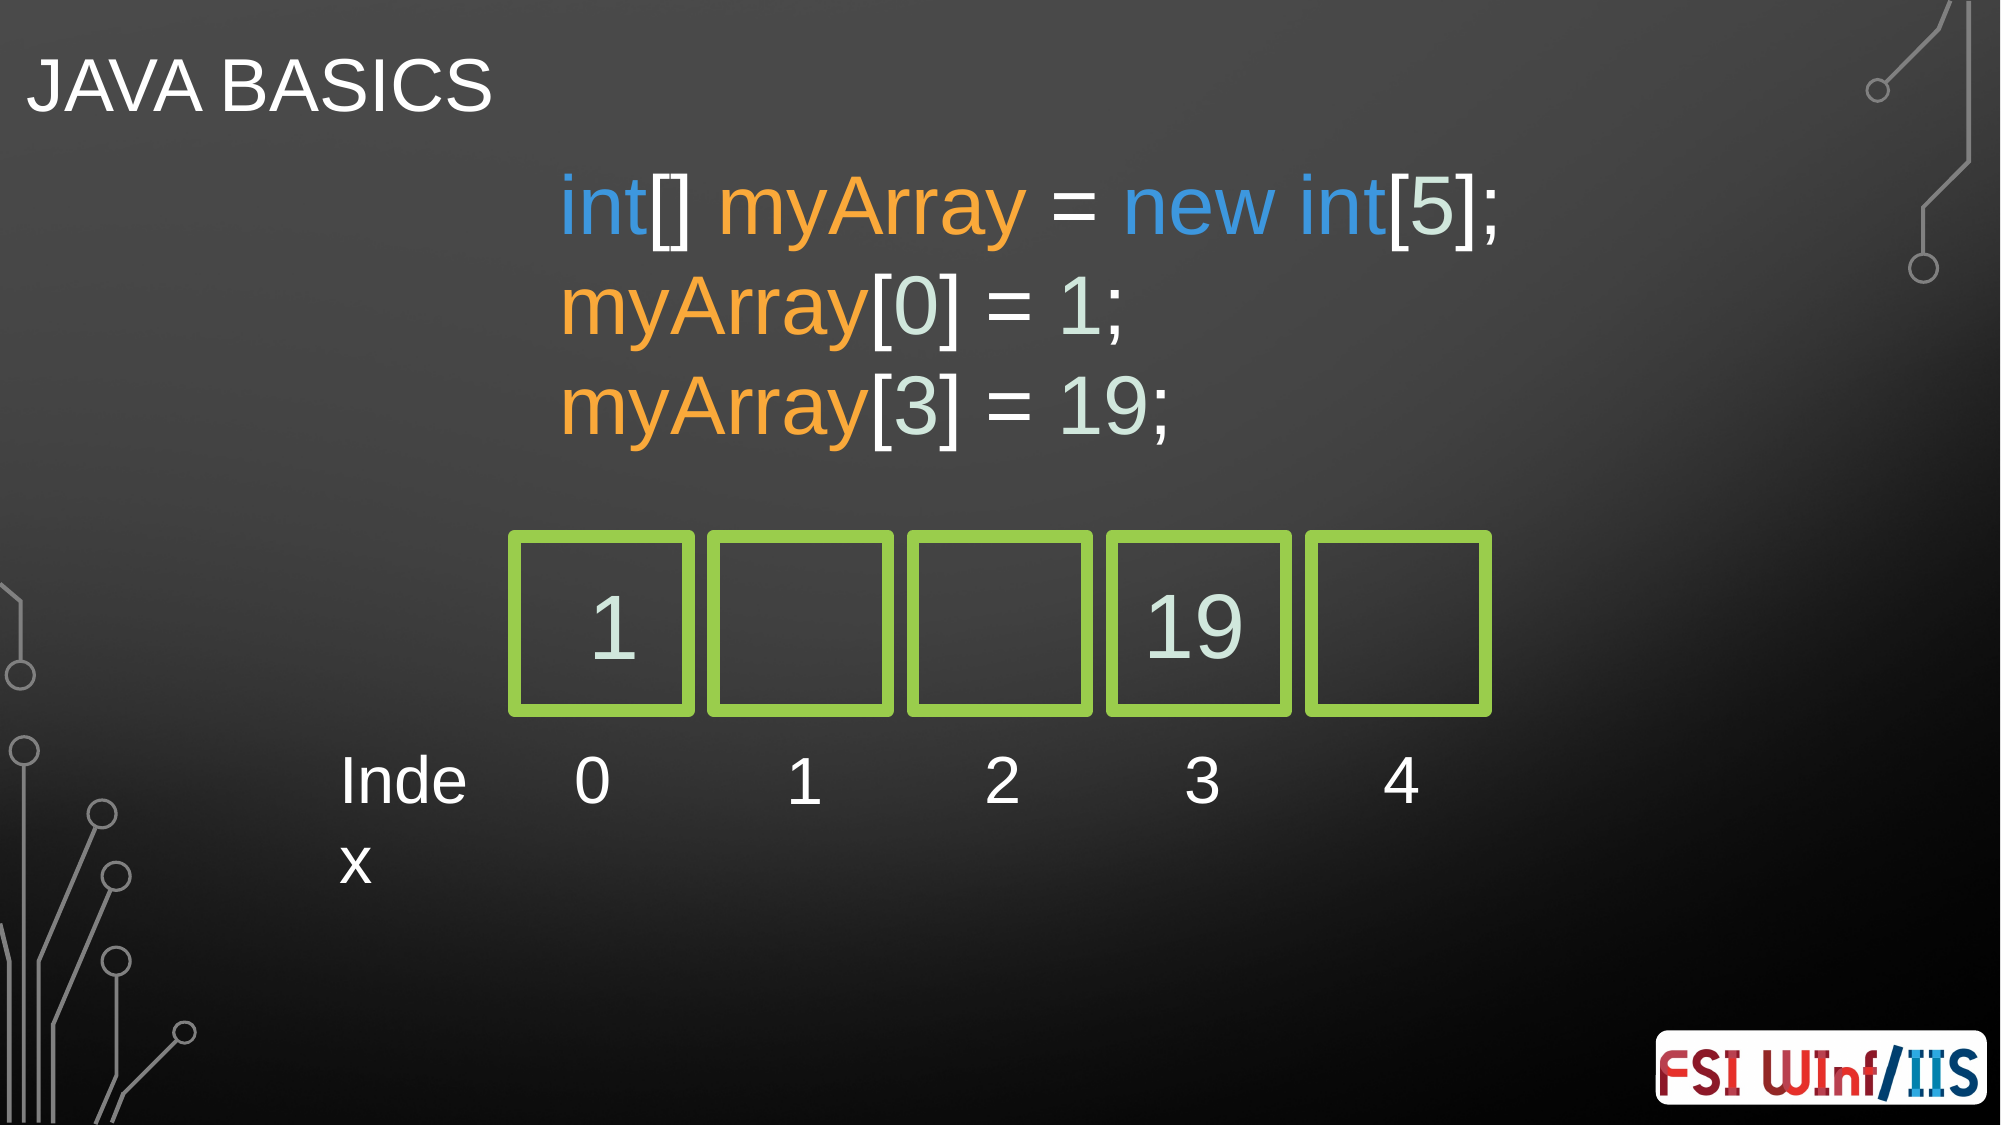

# Java Basics
int[] myArray = new int[5];
myArray[0] = 1;
myArray[3] = 19;

19
1
Index
2
3
4
0
1